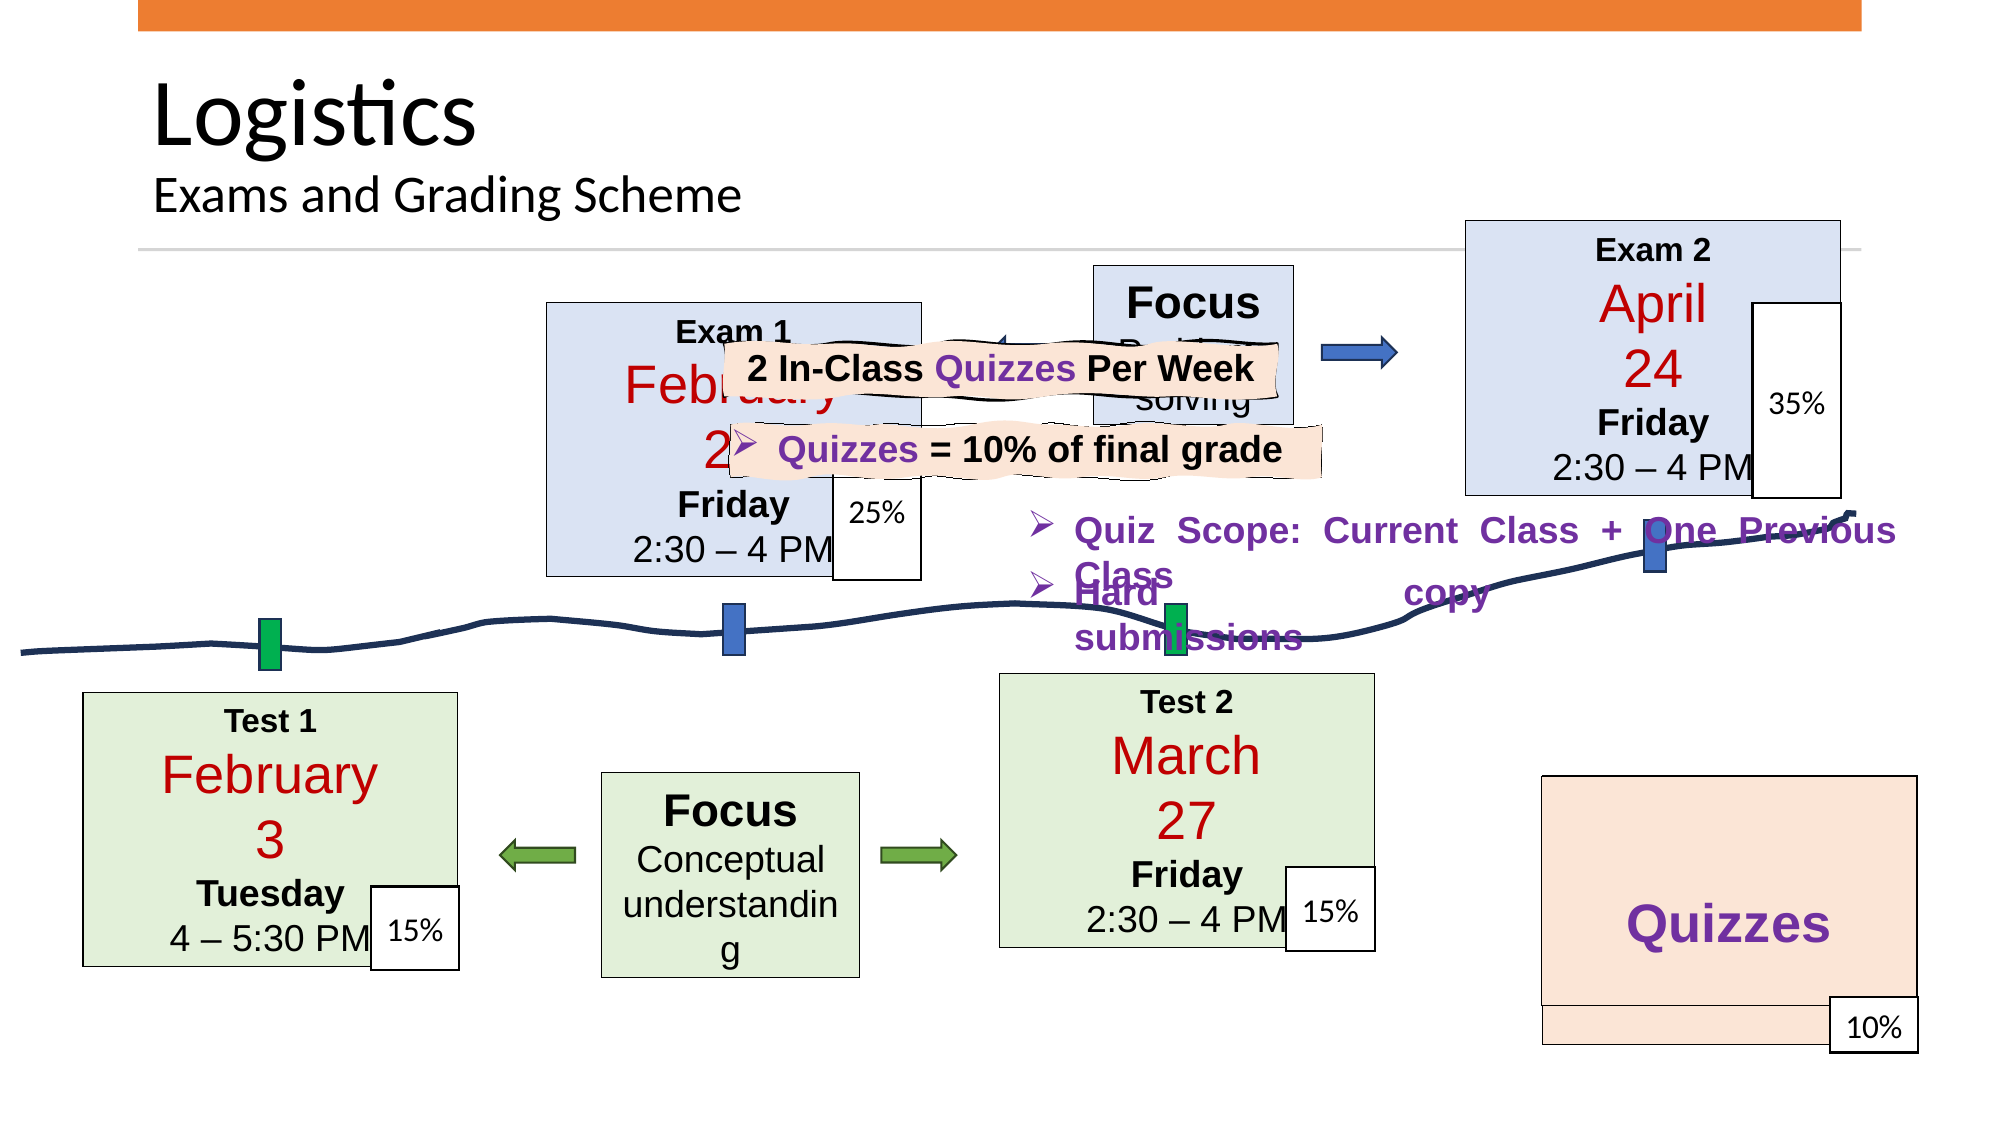

# Logistics Exams and Grading Scheme
Exam 2
April
24
Friday
2:30 – 4 PM

Focus
Problem-solving
Exam 1
February
27
Friday
2:30 – 4 PM
35%

2 In-Class Quizzes Per Week
Quizzes = 10% of final grade
25%
Quiz Scope: Current Class + One Previous Class

Hard copy submissions

Test 2
March
27
Friday
2:30 – 4 PM
Test 1
February
3
Tuesday
4 – 5:30 PM
Focus
Conceptual understanding

Attendance

Quizzes

15%
15%
10%